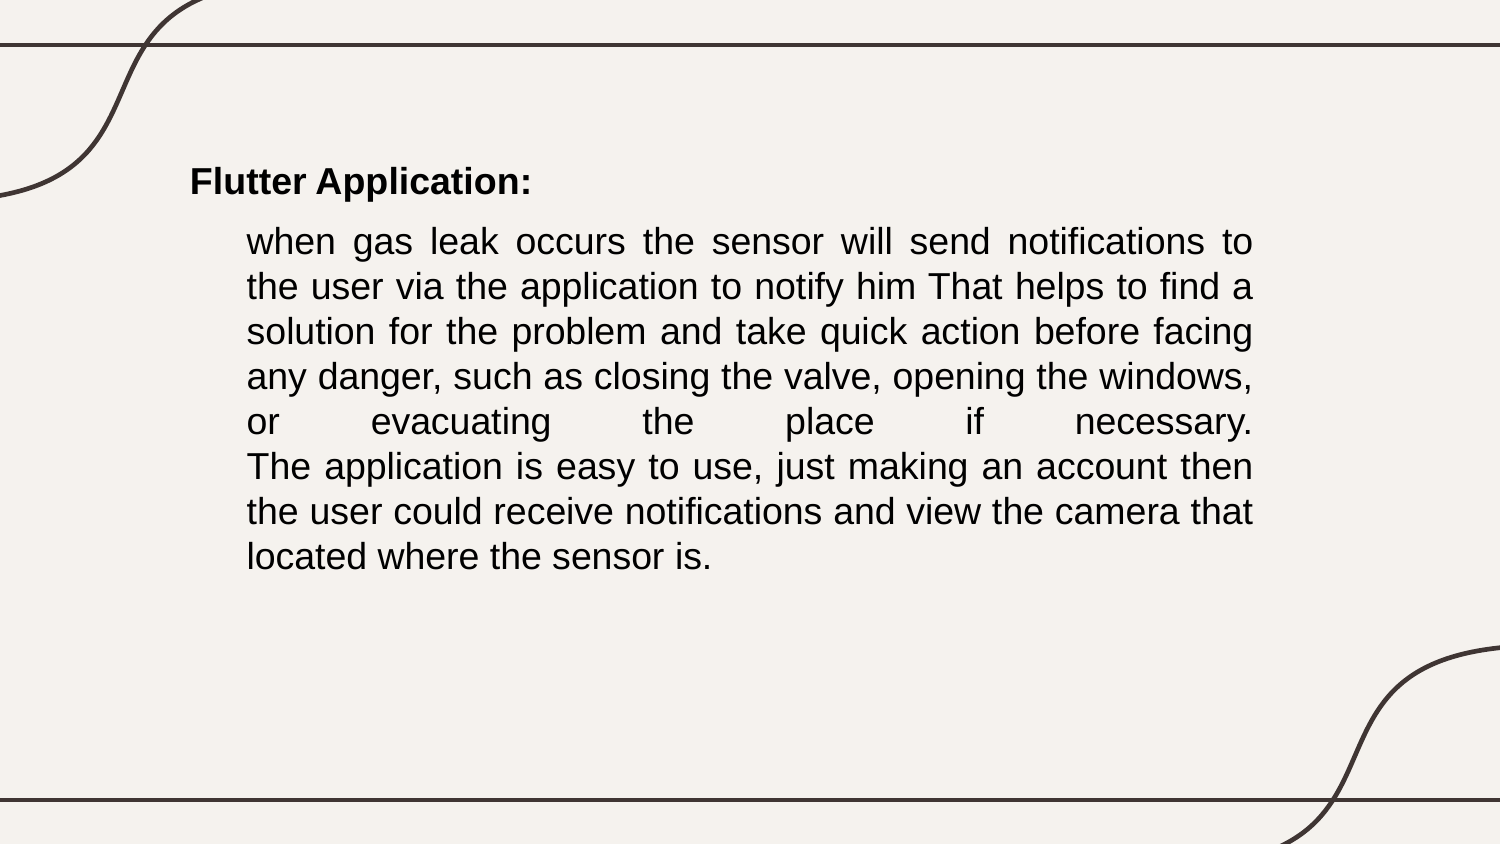

Flutter Application:
# when gas leak occurs the sensor will send notifications to the user via the application to notify him That helps to find a solution for the problem and take quick action before facing any danger, such as closing the valve, opening the windows, or evacuating the place if necessary. The application is easy to use, just making an account then the user could receive notifications and view the camera that located where the sensor is.